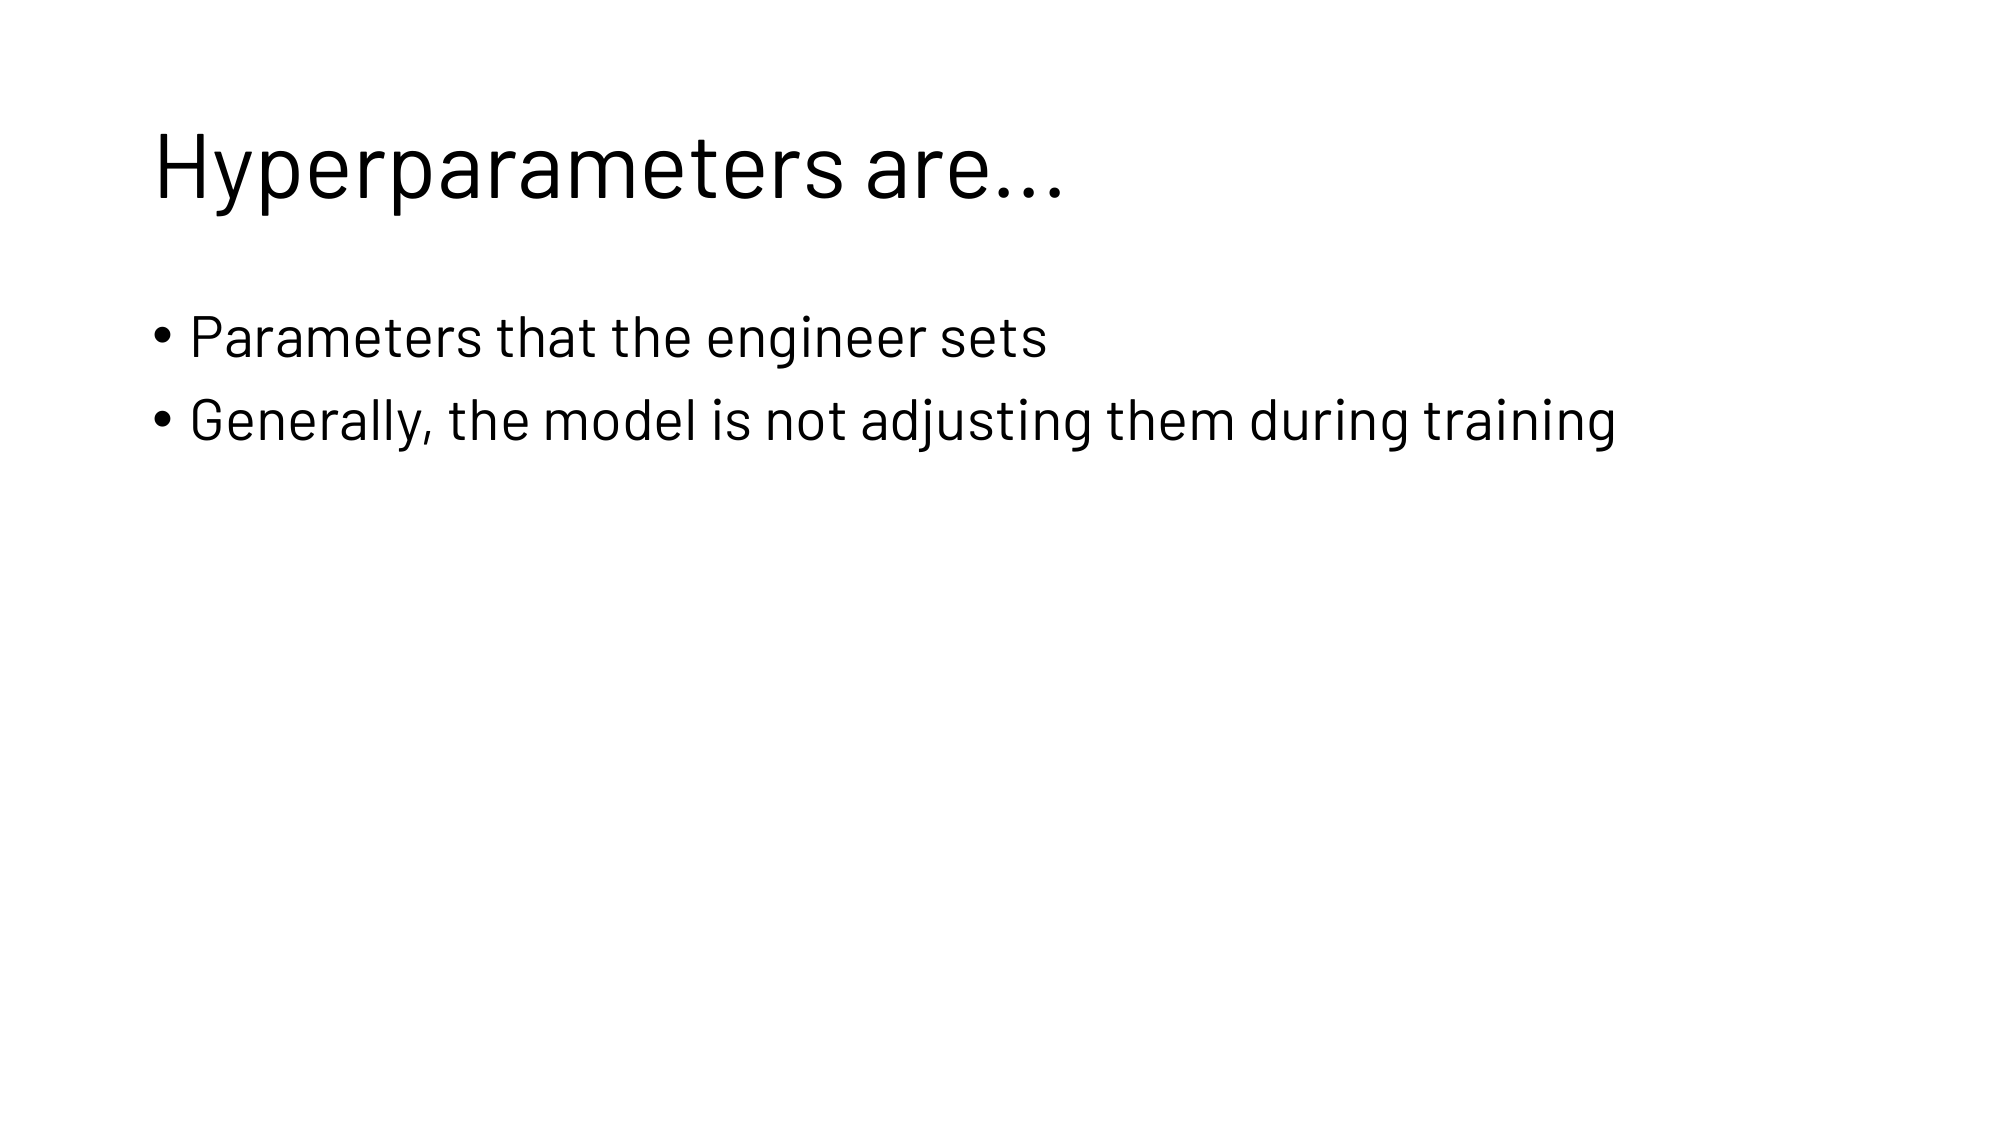

# Hyperparameters are...
Parameters that the engineer sets
Generally, the model is not adjusting them during training